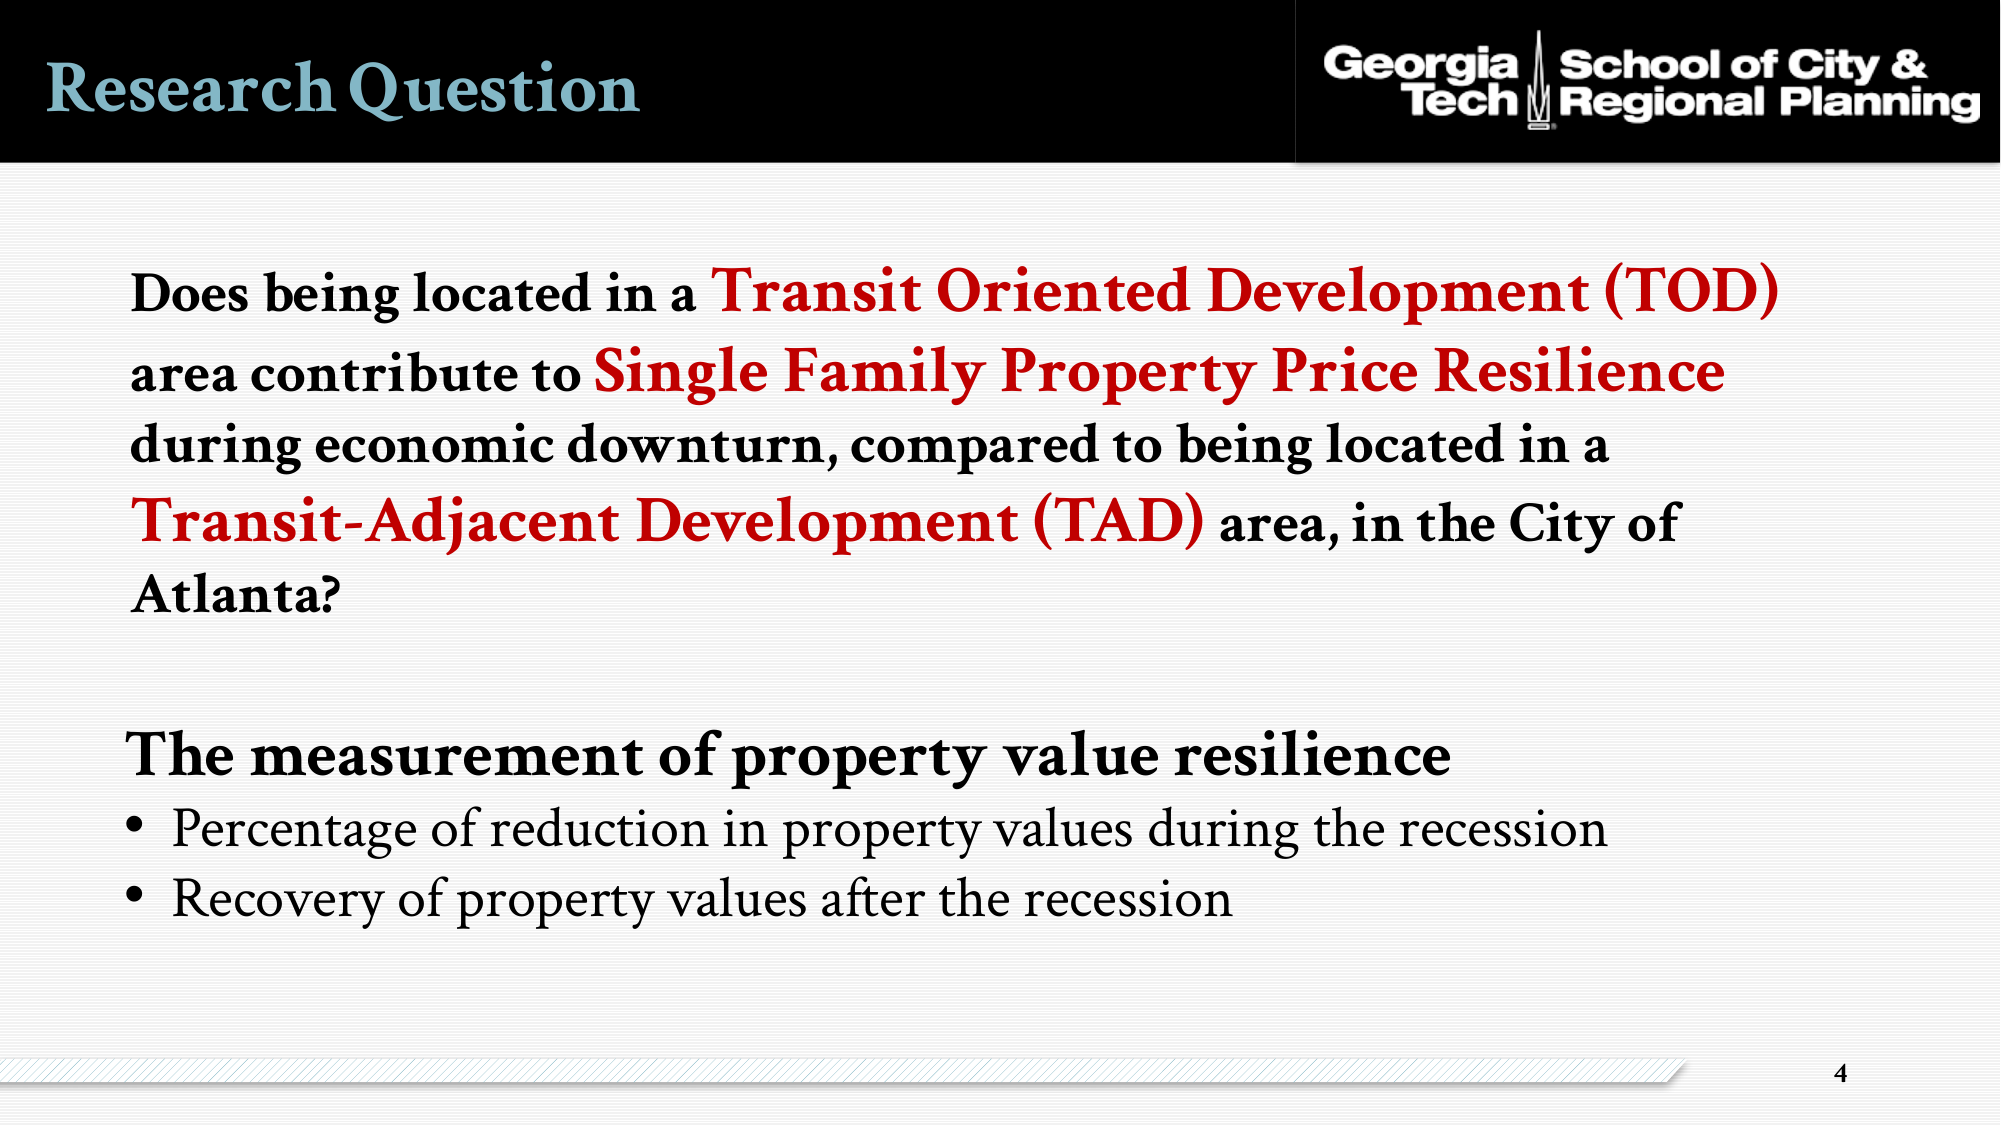

# Research Question
Does being located in a Transit Oriented Development (TOD) area contribute to Single Family Property Price Resilience during economic downturn, compared to being located in a Transit-Adjacent Development (TAD) area, in the City of Atlanta?

The measurement of property value resilience
Percentage of reduction in property values during the recession
Recovery of property values after the recession

4